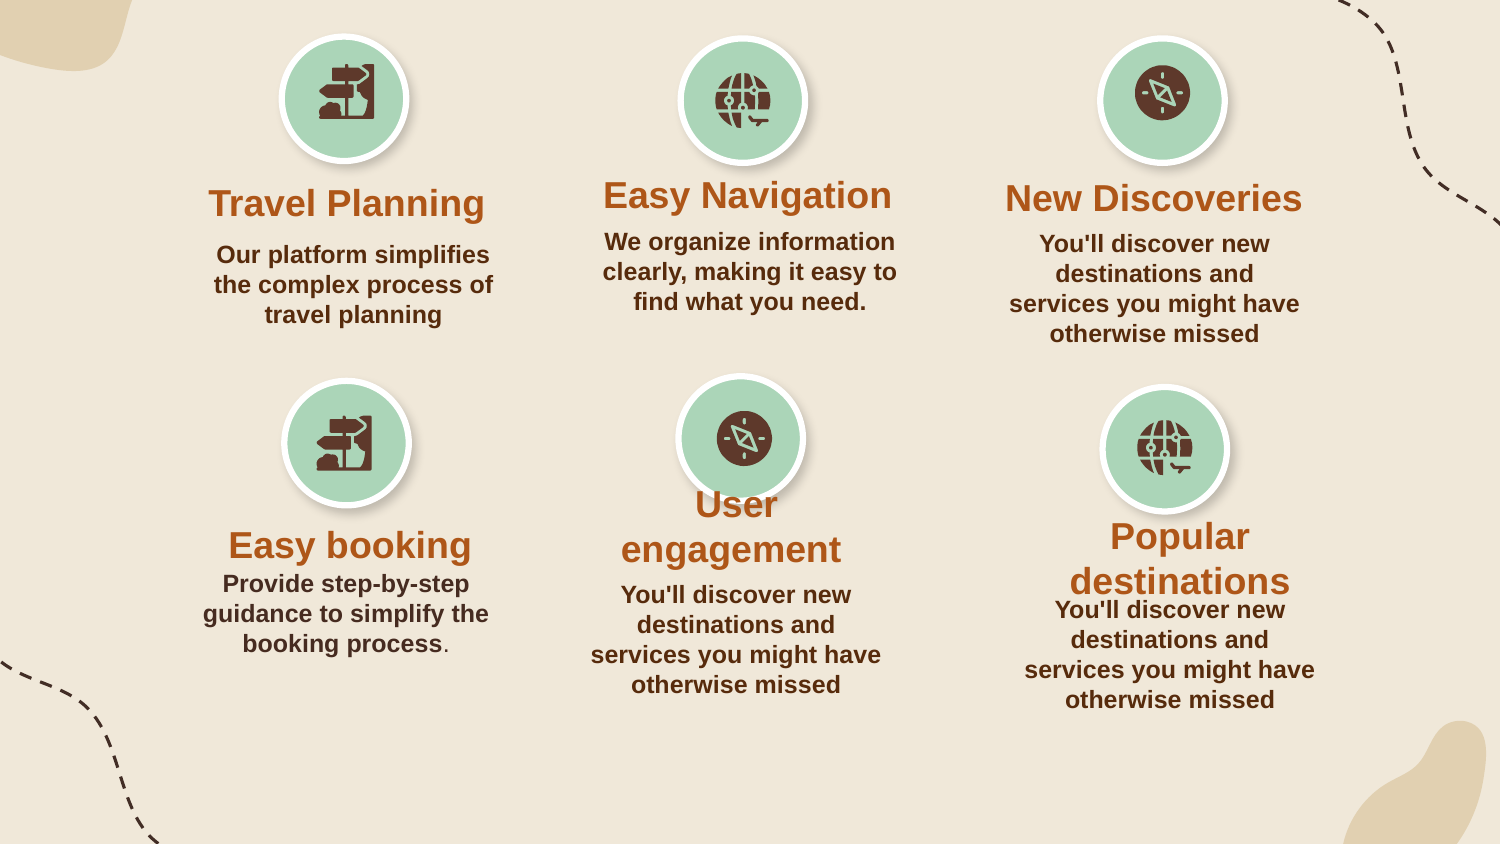

Easy Navigation
New Discoveries
Travel Planning
We organize information clearly, making it easy to find what you need.

You'll discover new destinations and services you might have otherwise missed
Our platform simplifies the complex process of travel planning

Easy booking
User engagement
Popular destinations
Provide step-by-step guidance to simplify the booking process.
You'll discover new destinations and services you might have otherwise missed
You'll discover new destinations and services you might have otherwise missed